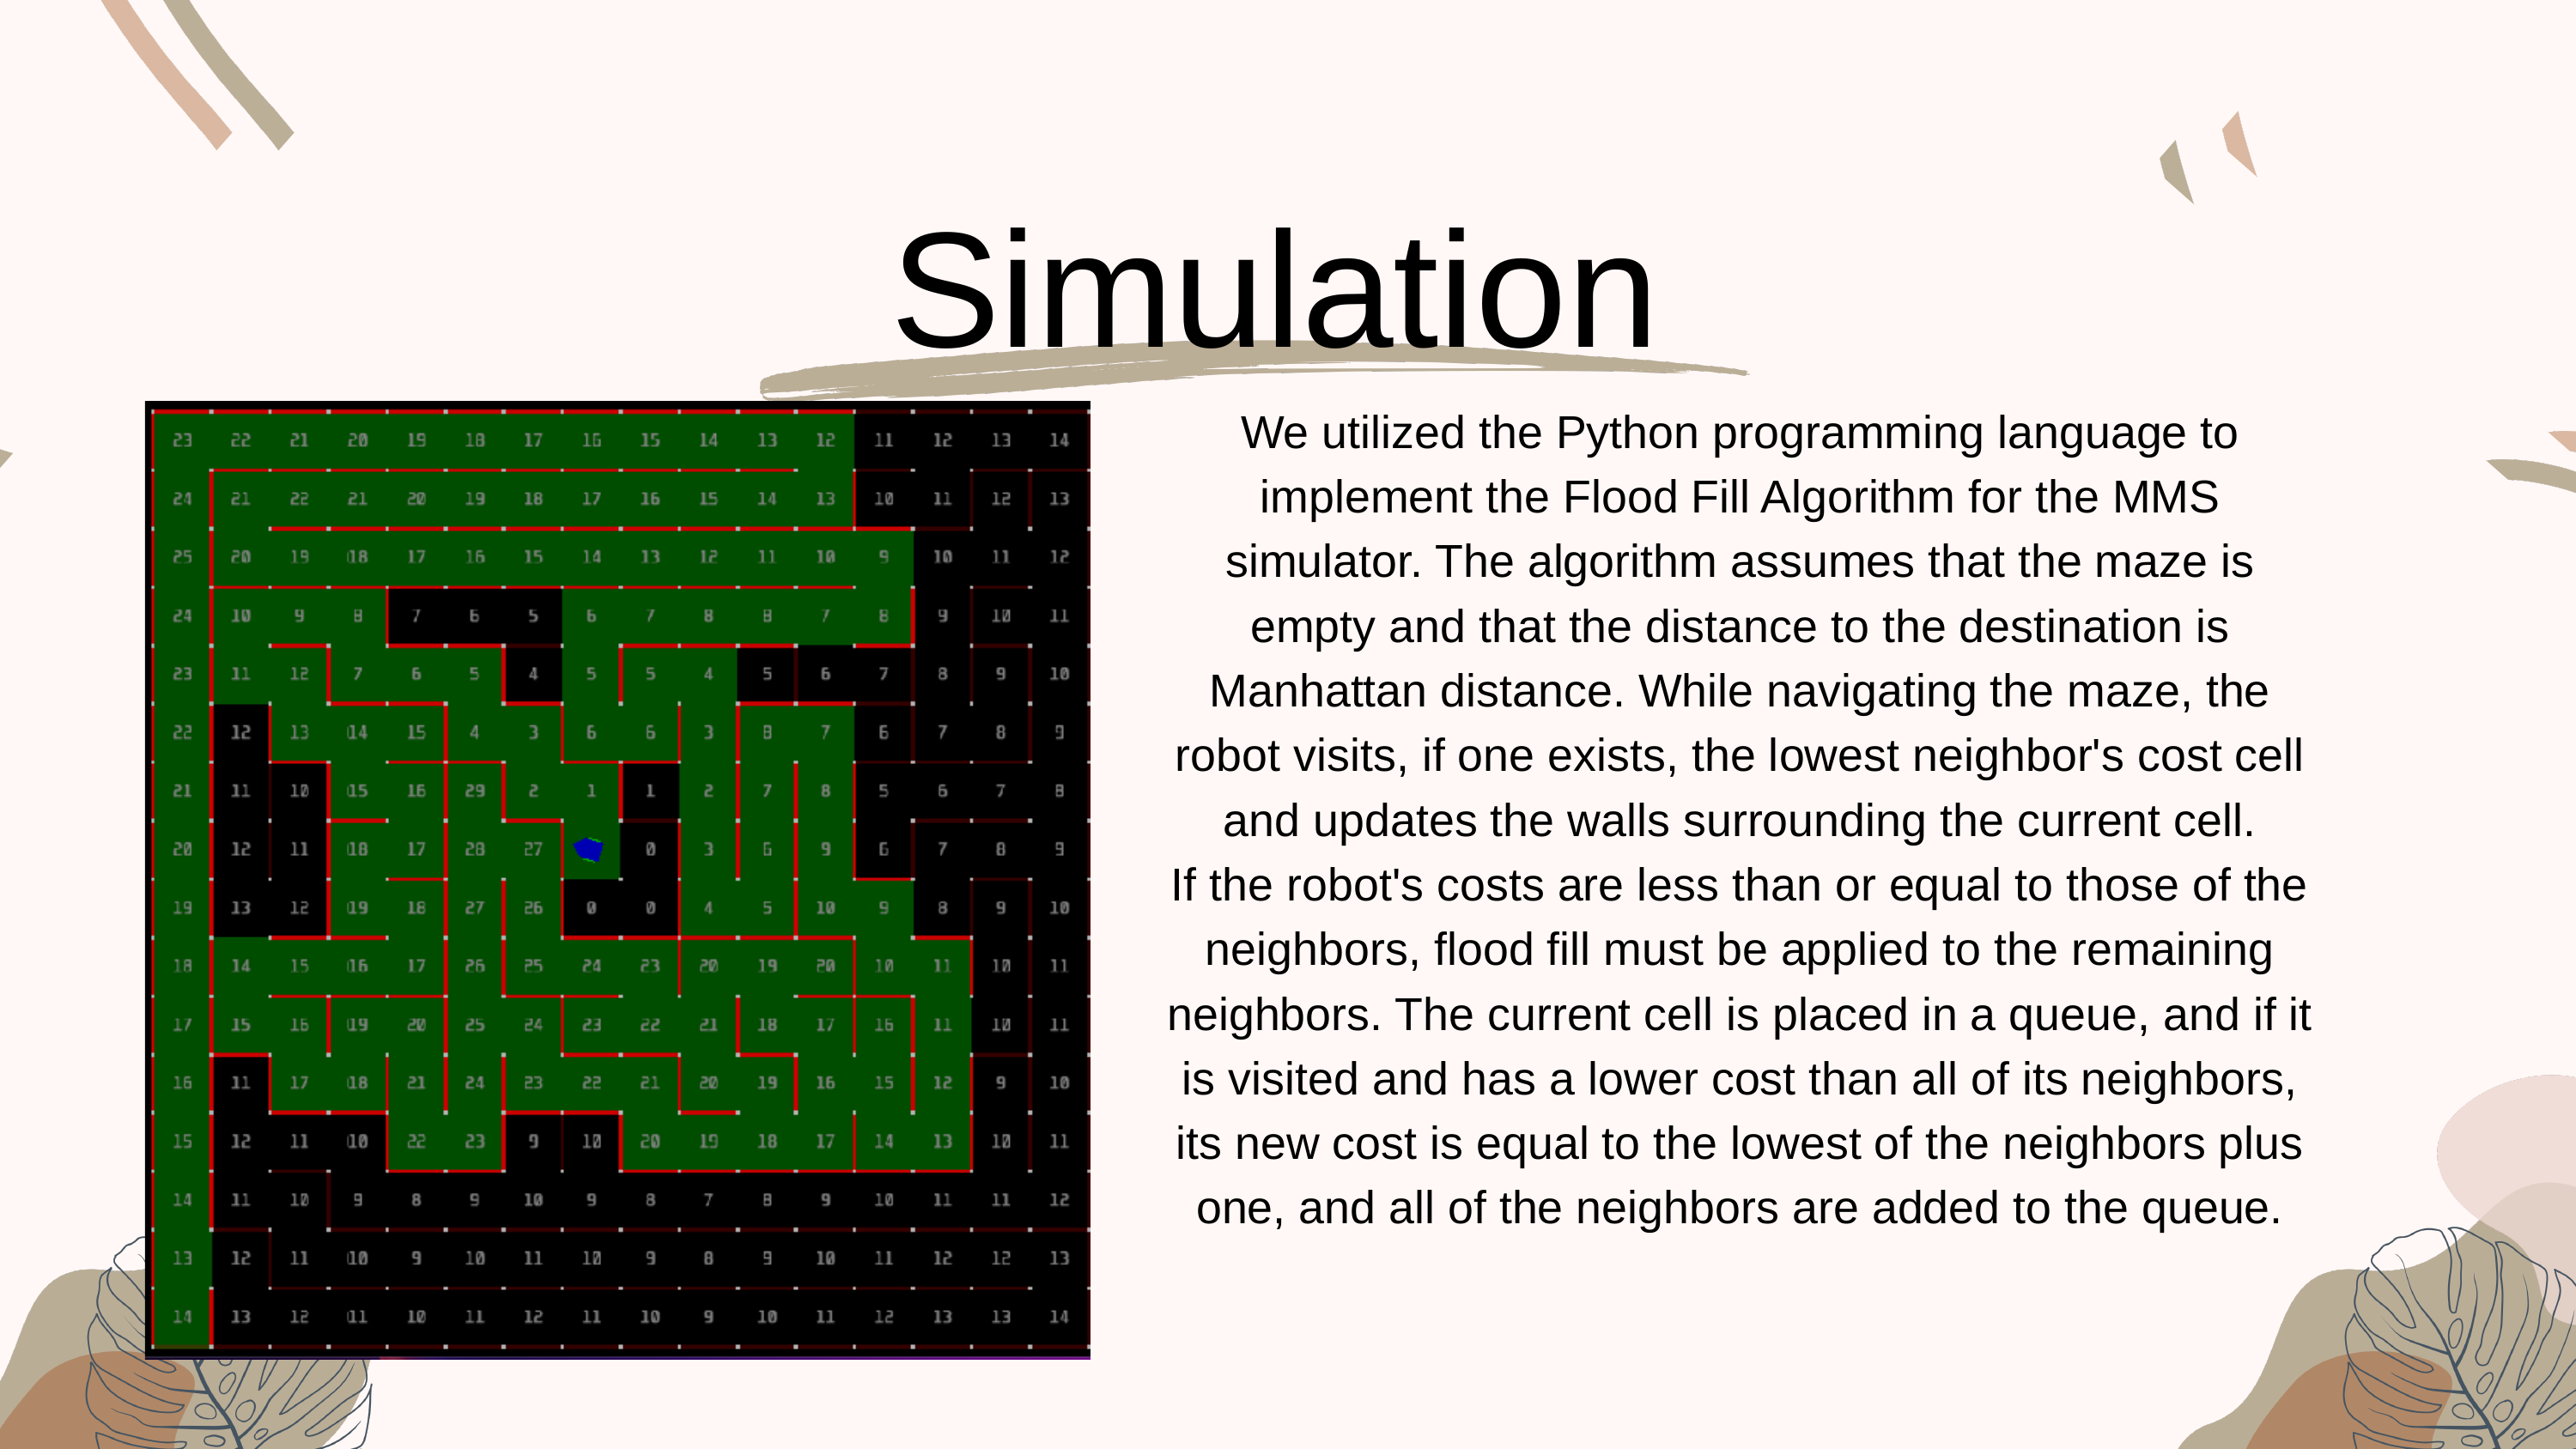

Simulation

We utilized the Python programming language to implement the Flood Fill Algorithm for the MMS simulator. The algorithm assumes that the maze is empty and that the distance to the destination is Manhattan distance. While navigating the maze, the robot visits, if one exists, the lowest neighbor's cost cell and updates the walls surrounding the current cell.
If the robot's costs are less than or equal to those of the neighbors, flood fill must be applied to the remaining neighbors. The current cell is placed in a queue, and if it is visited and has a lower cost than all of its neighbors, its new cost is equal to the lowest of the neighbors plus one, and all of the neighbors are added to the queue.